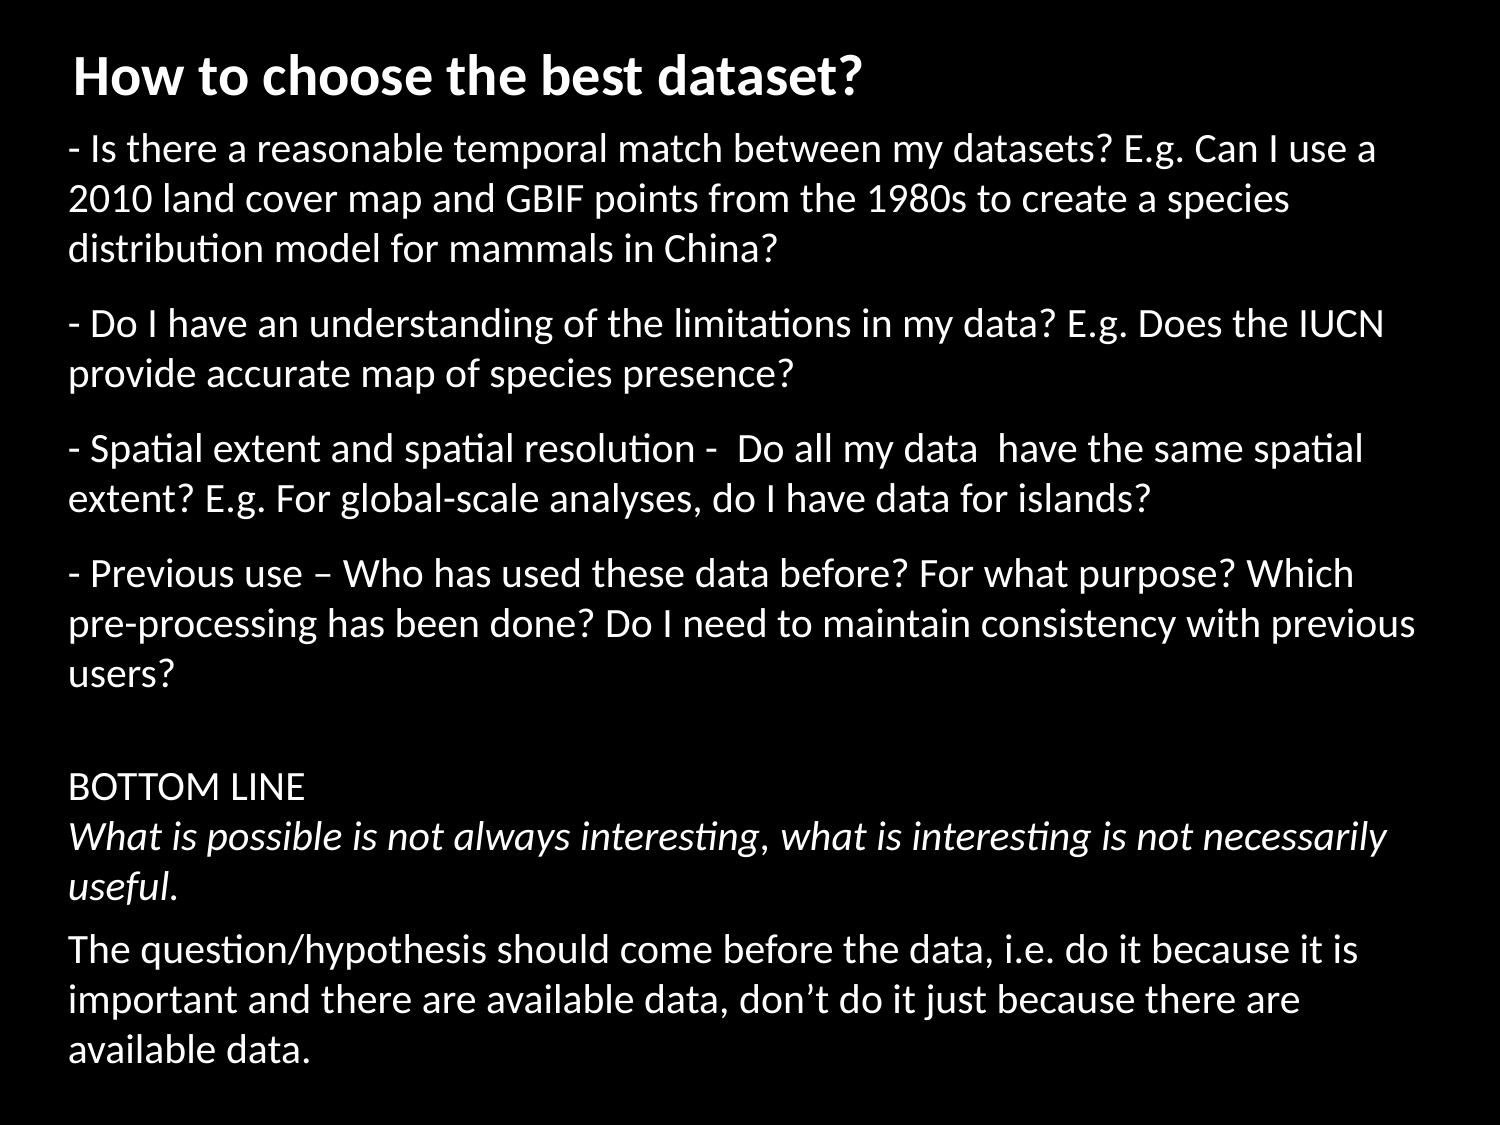

How to choose the best dataset?
- Is there a reasonable temporal match between my datasets? E.g. Can I use a 2010 land cover map and GBIF points from the 1980s to create a species distribution model for mammals in China?
- Do I have an understanding of the limitations in my data? E.g. Does the IUCN provide accurate map of species presence?
- Spatial extent and spatial resolution -  Do all my data  have the same spatial extent? E.g. For global-scale analyses, do I have data for islands?
- Previous use – Who has used these data before? For what purpose? Which pre-processing has been done? Do I need to maintain consistency with previous users?

BOTTOM LINE
What is possible is not always interesting, what is interesting is not necessarily useful.
The question/hypothesis should come before the data, i.e. do it because it is important and there are available data, don’t do it just because there are available data.